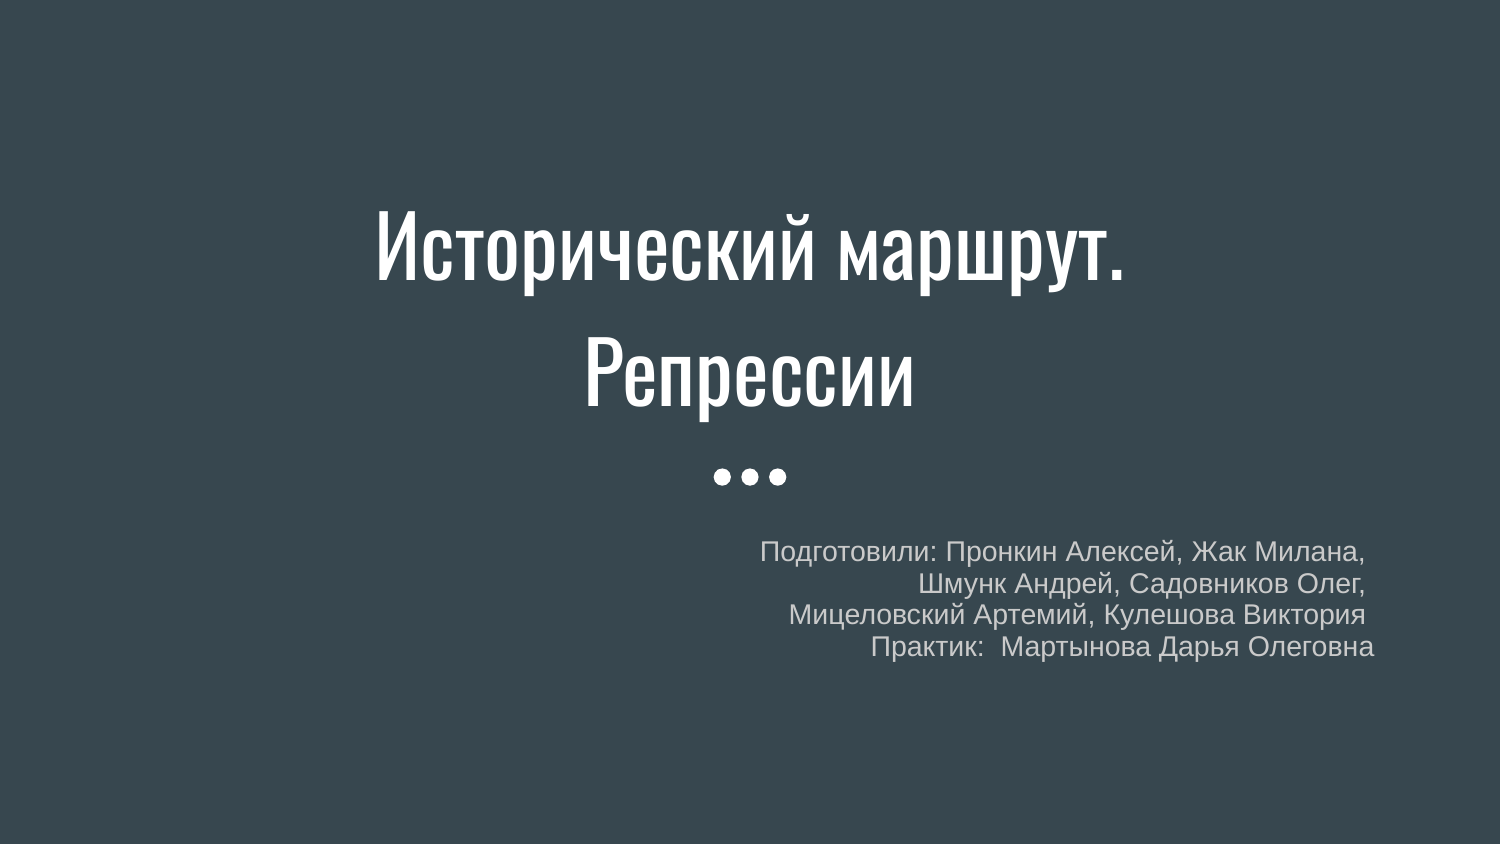

# Исторический маршрут.
Репрессии
Подготовили: Пронкин Алексей, Жак Милана,
Шмунк Андрей, Садовников Олег,
Мицеловский Артемий, Кулешова Виктория
Практик:  Мартынова Дарья Олеговна